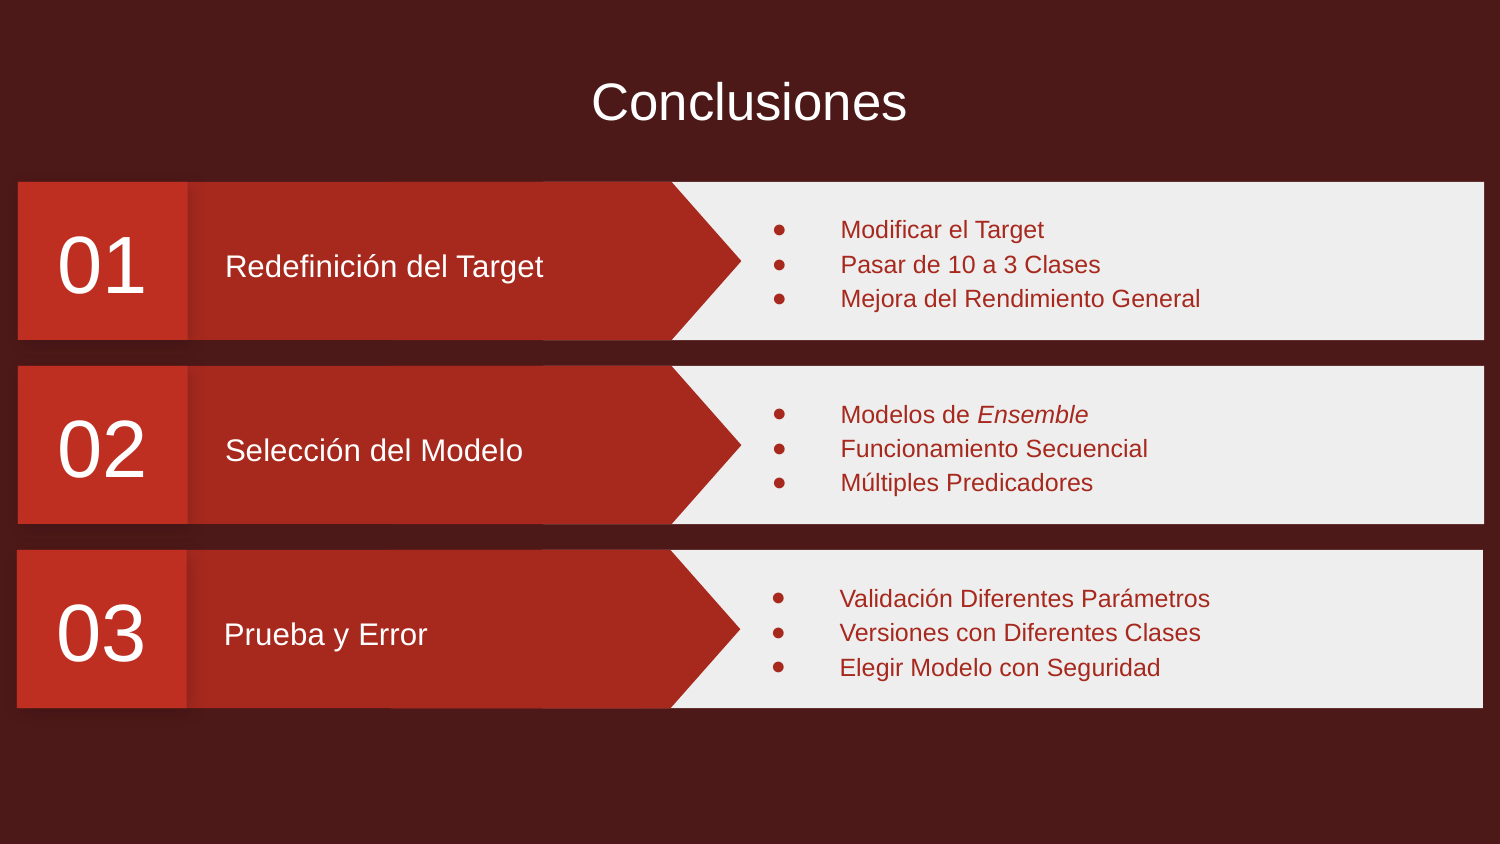

# Conclusiones

01

Modificar el Target
Pasar de 10 a 3 Clases
Mejora del Rendimiento General
Redefinición del Target

02

Modelos de Ensemble
Funcionamiento Secuencial
Múltiples Predicadores
Selección del Modelo

03

Validación Diferentes Parámetros
Versiones con Diferentes Clases
Elegir Modelo con Seguridad
Prueba y Error